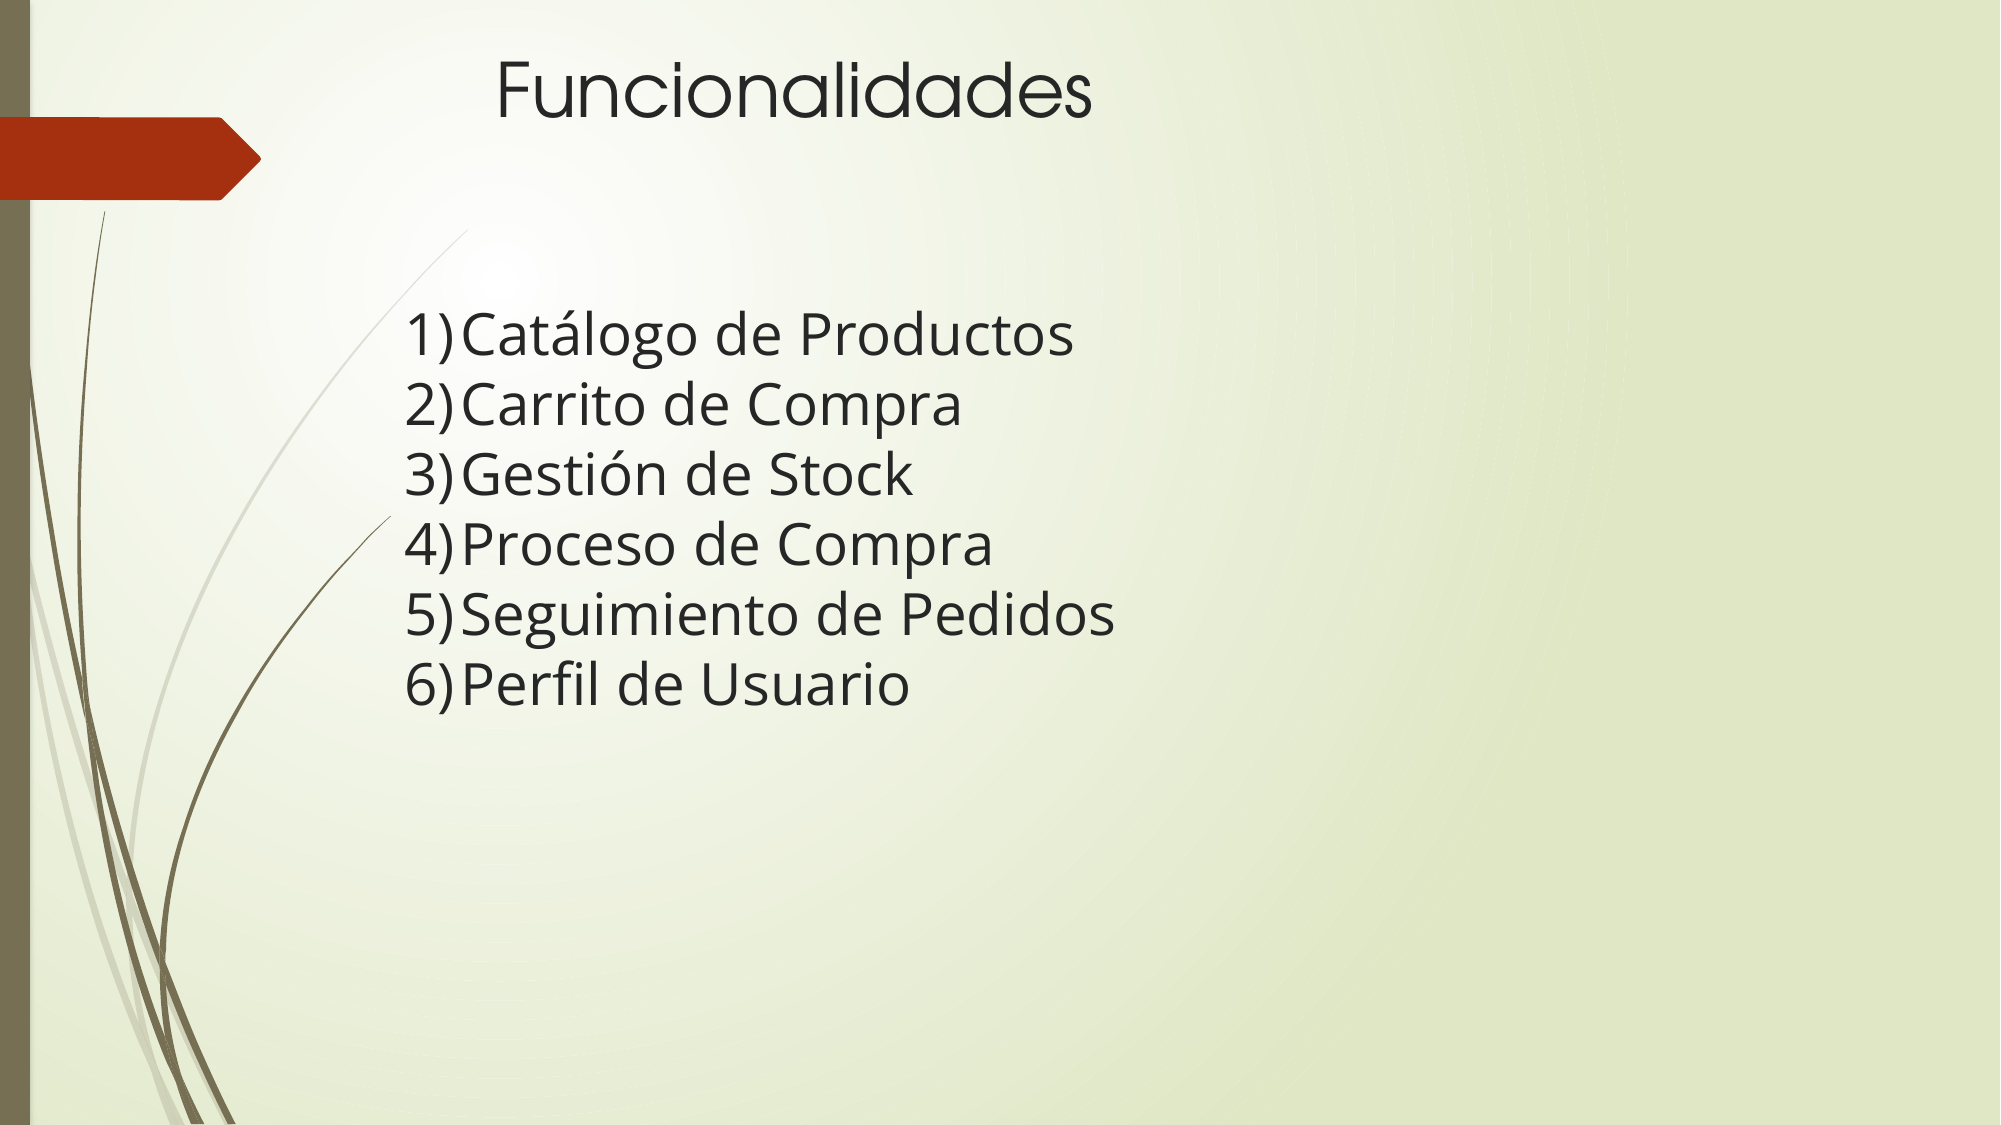

# Funcionalidades
Catálogo de Productos
Carrito de Compra
Gestión de Stock
Proceso de Compra
Seguimiento de Pedidos
Perfil de Usuario